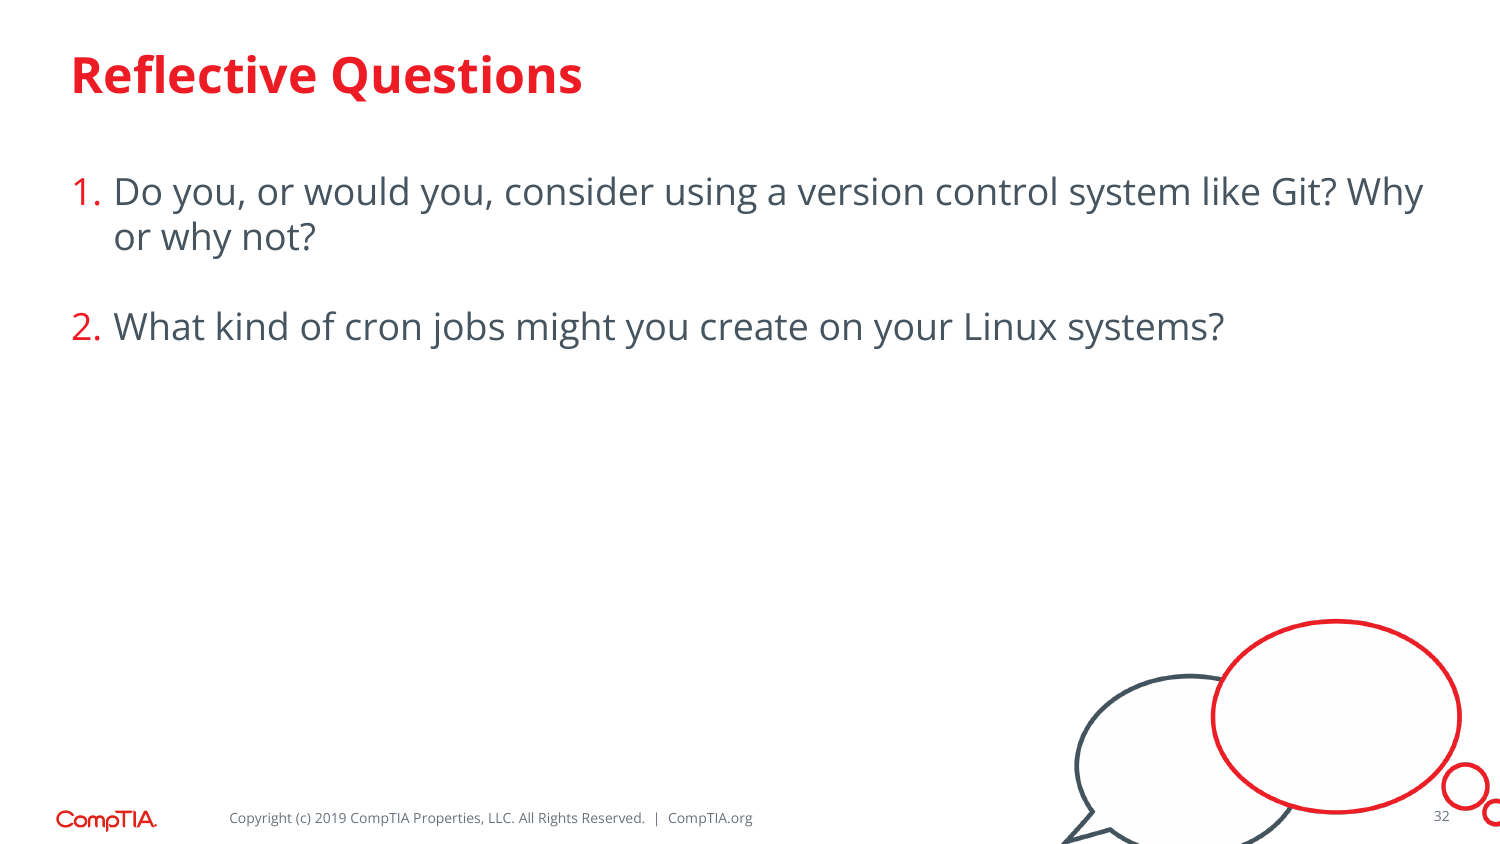

Do you, or would you, consider using a version control system like Git? Why or why not?
What kind of cron jobs might you create on your Linux systems?
32